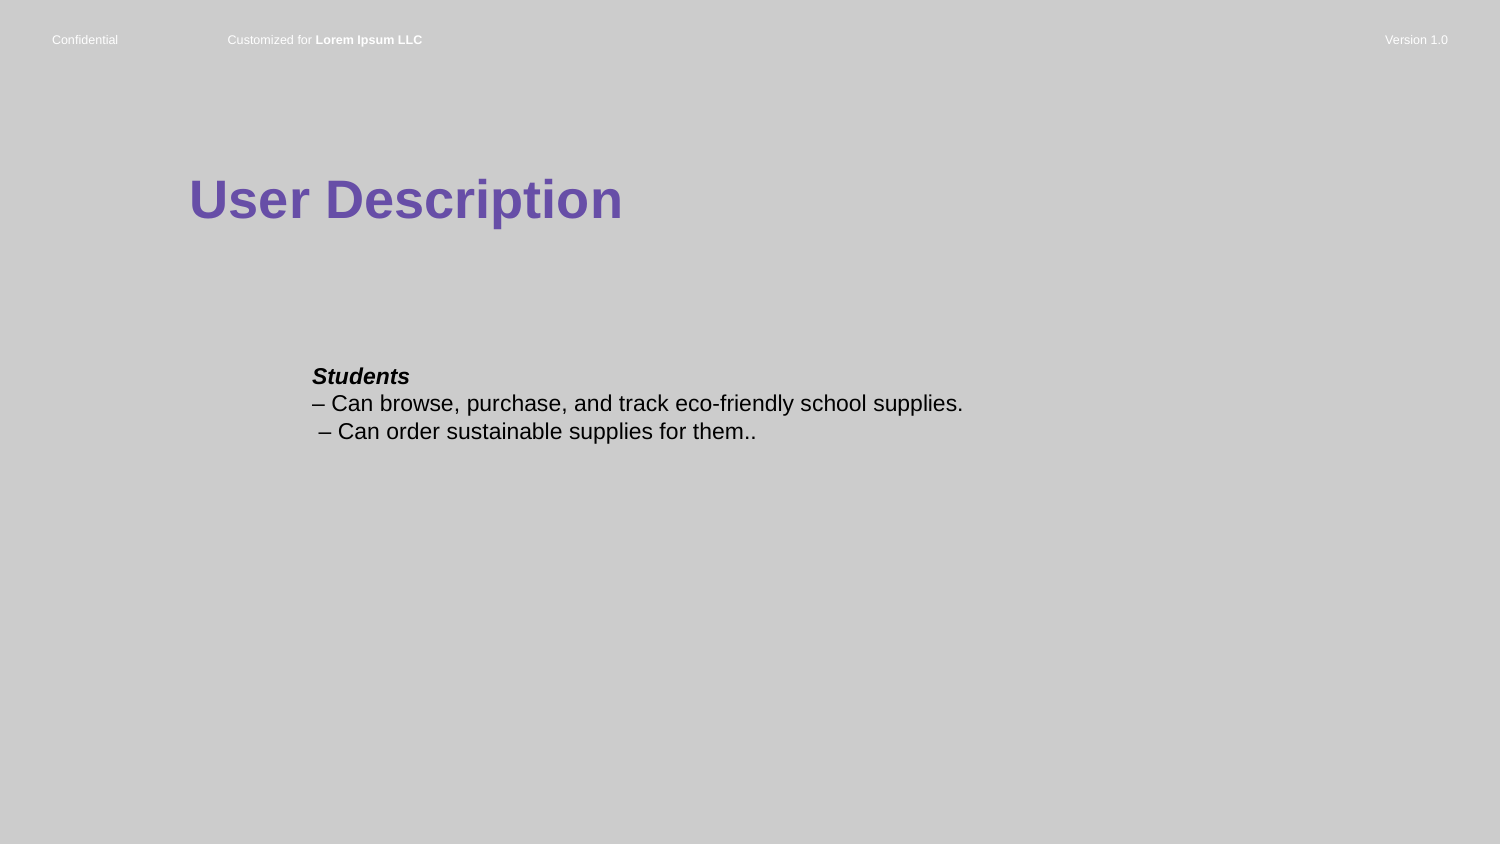

# User Description
Students
– Can browse, purchase, and track eco-friendly school supplies.
 – Can order sustainable supplies for them..